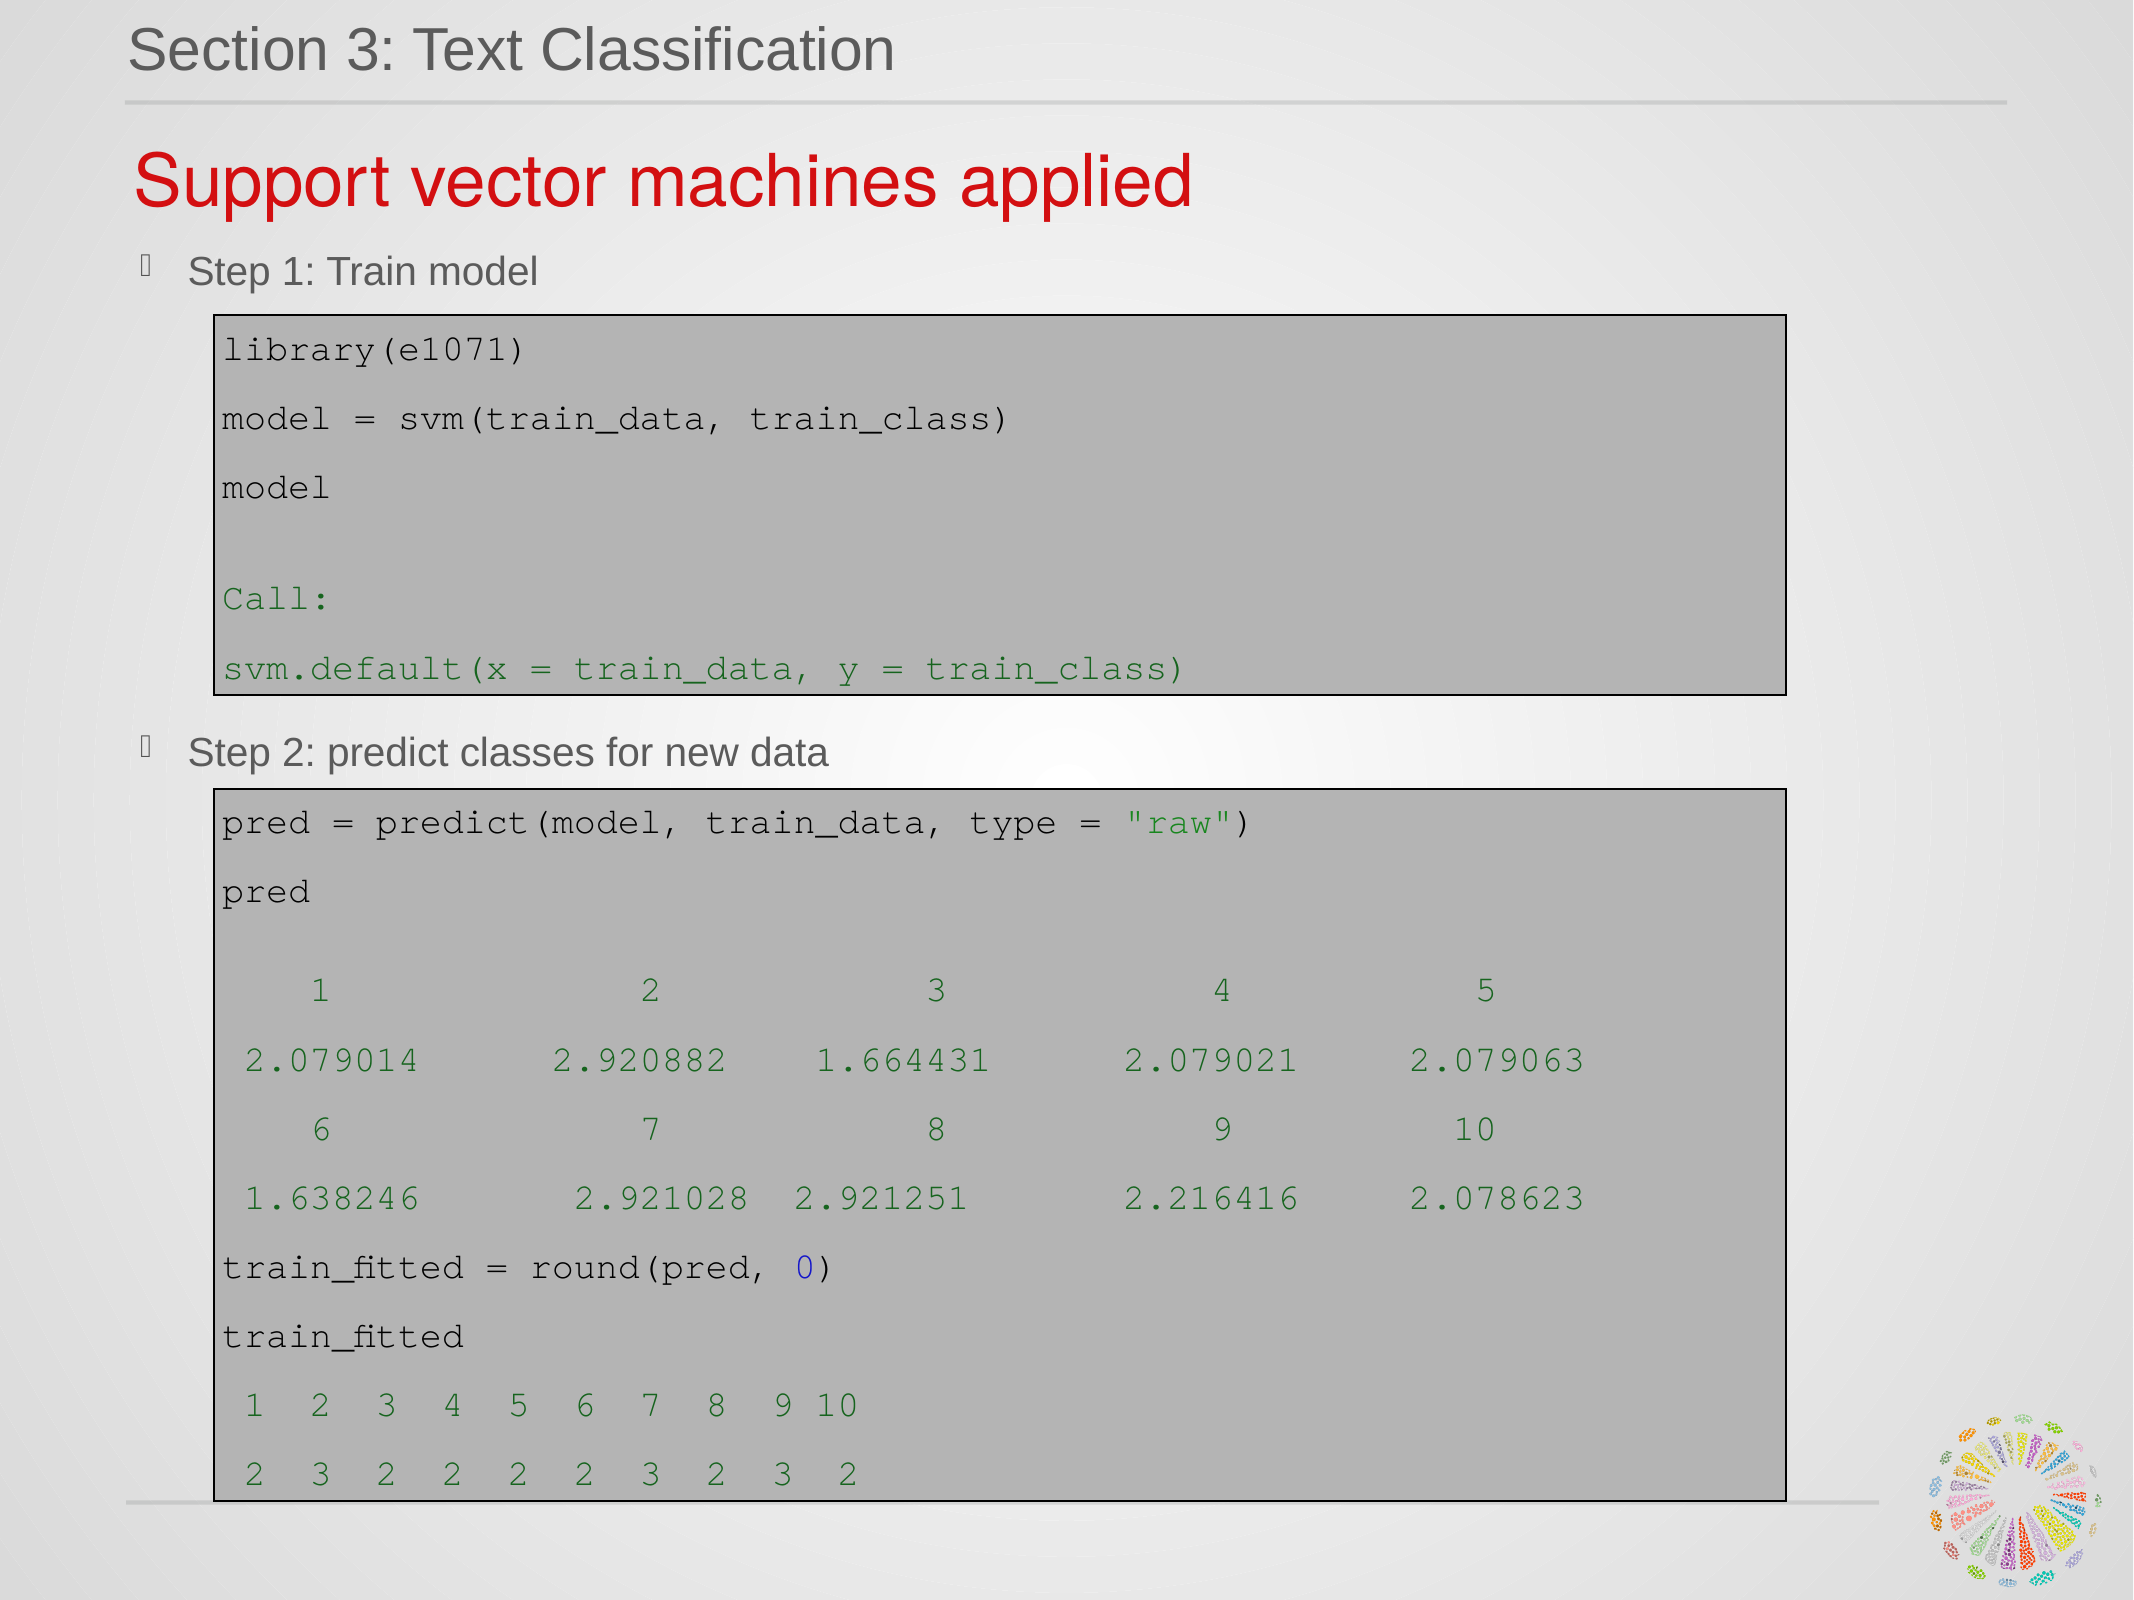

Section 3: Text Classification
Support vector machines applied
Step 1: Train model
library(e1071)
model = svm(train_data, train_class)
model

Call:
svm.default(x = train_data, y = train_class)
Step 2: predict classes for new data
pred = predict(model, train_data, type = "raw")
pred

    1              2            3            4           5
 2.079014      2.920882    1.664431      2.079021     2.079063
    6              7            8            9          10
 1.638246       2.921028  2.921251       2.216416     2.078623
train_fitted = round(pred, 0)
train_fitted
 1  2  3  4  5  6  7  8  9 10
 2  3  2  2  2  2  3  2  3  2